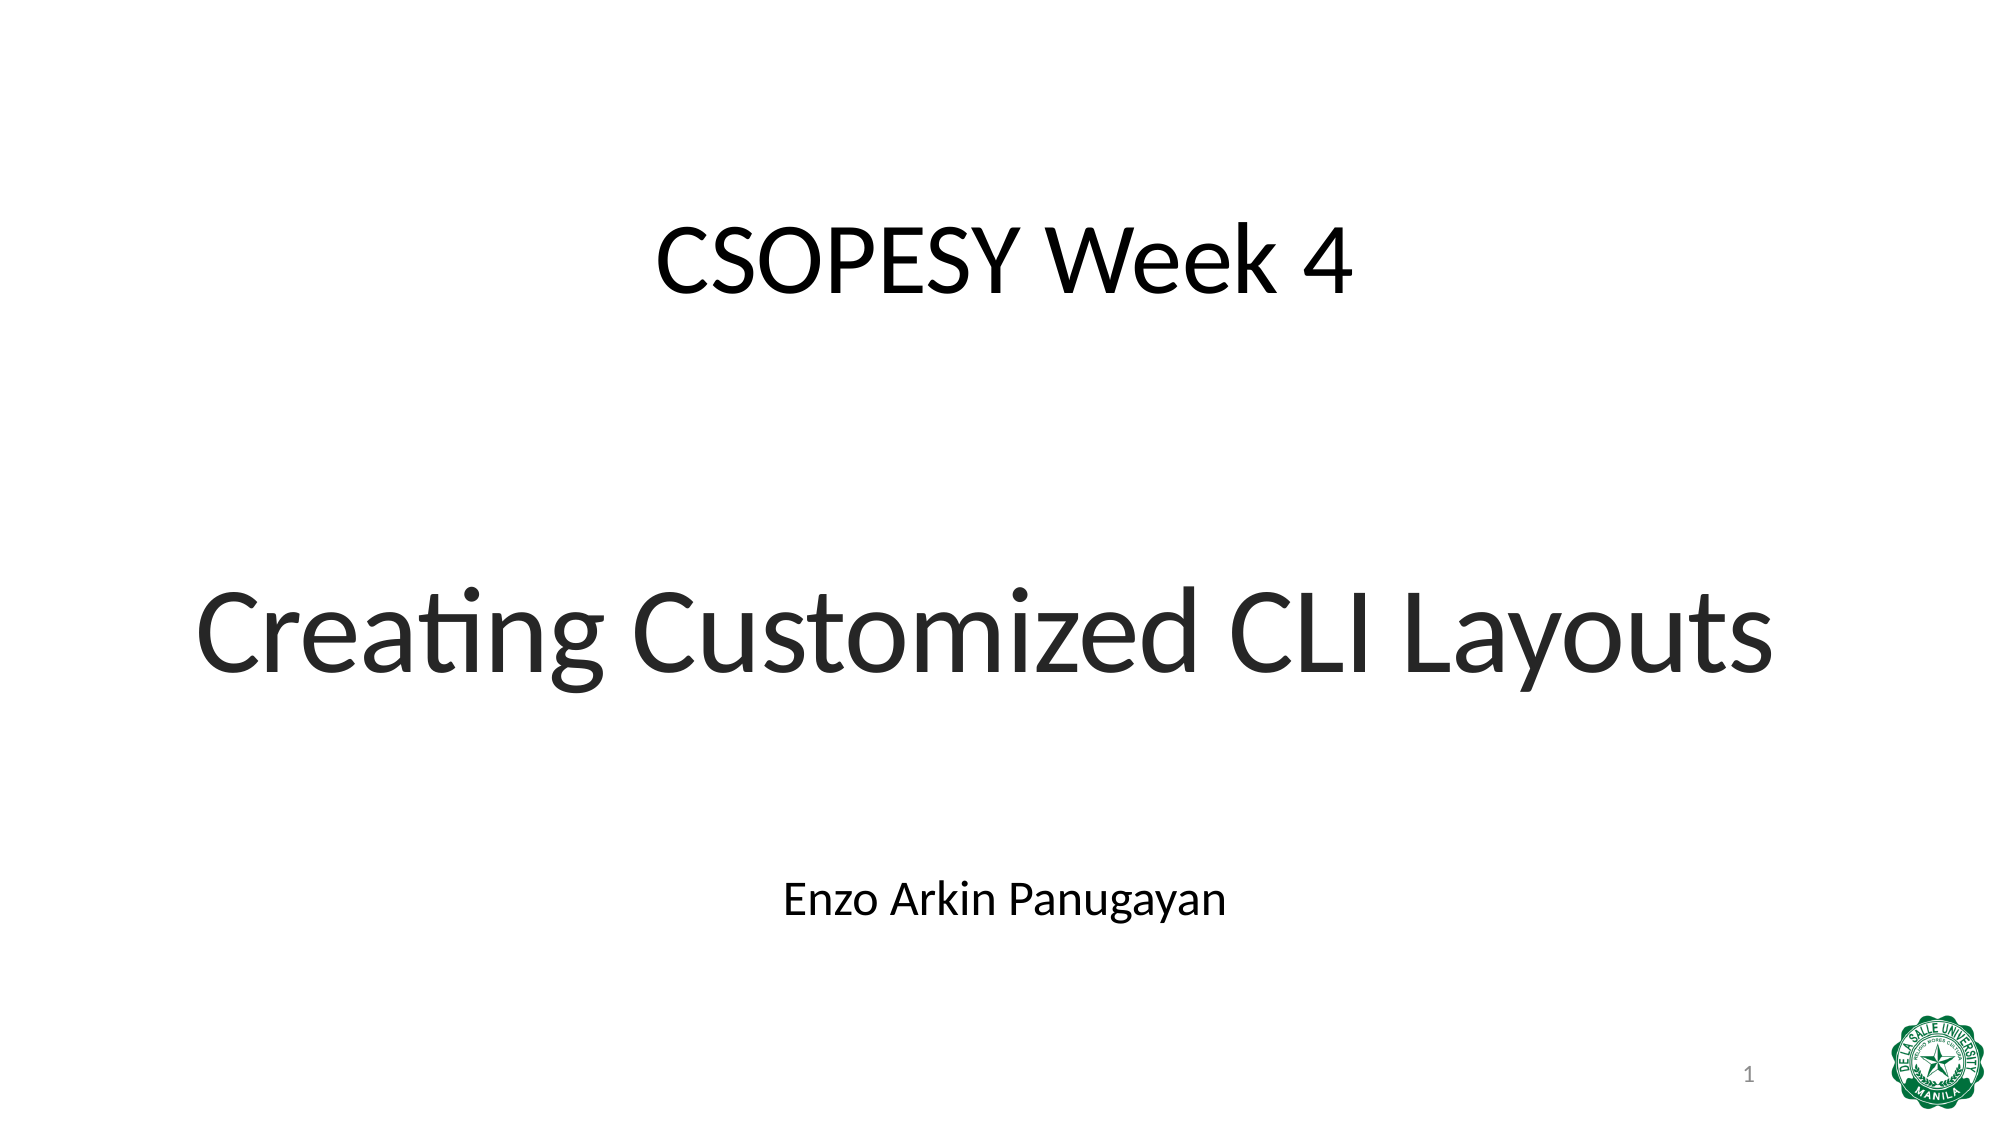

# CSOPESY Week 4
Creating Customized CLI Layouts
Enzo Arkin Panugayan
1